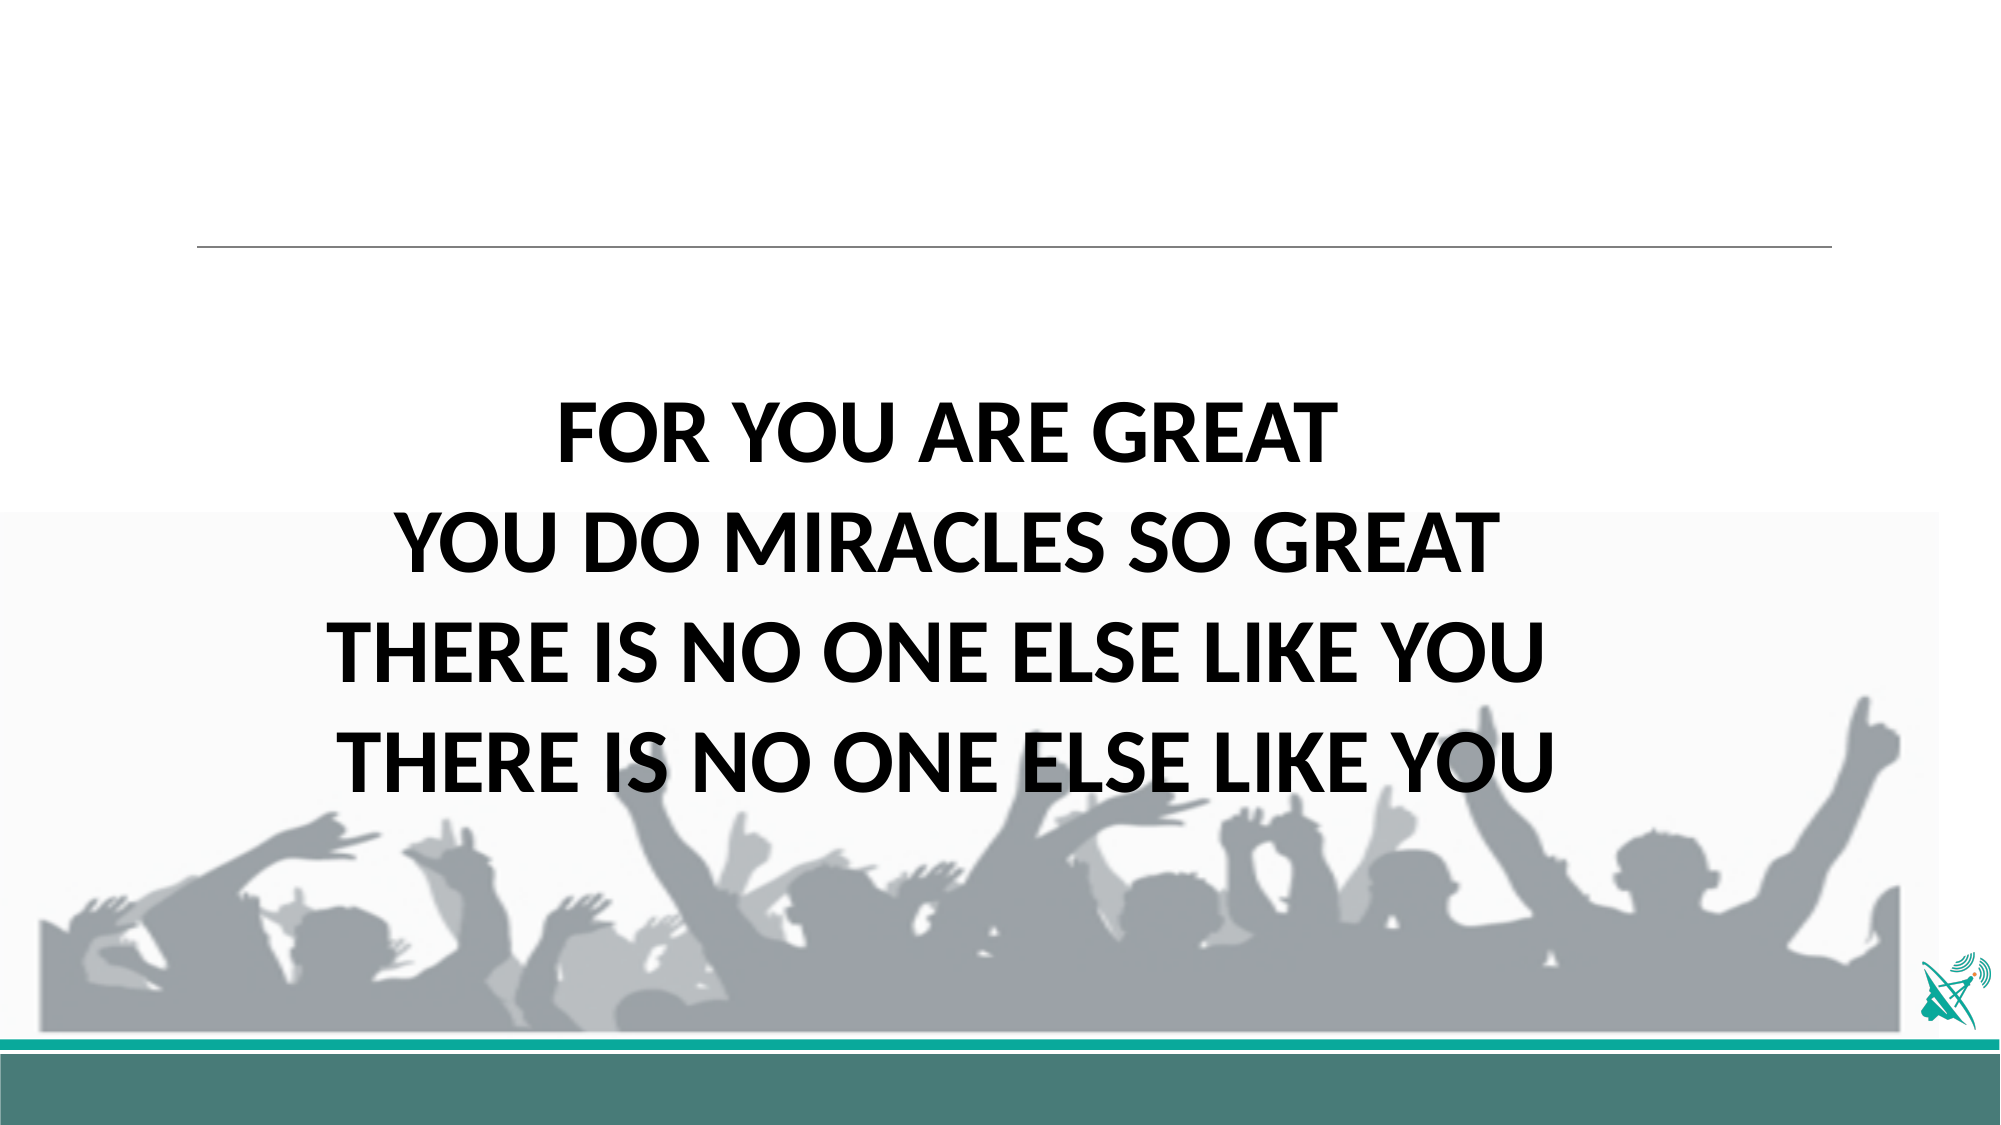

FOR YOU ARE GREAT
YOU DO MIRACLES SO GREAT
THERE IS NO ONE ELSE LIKE YOU
THERE IS NO ONE ELSE LIKE YOU